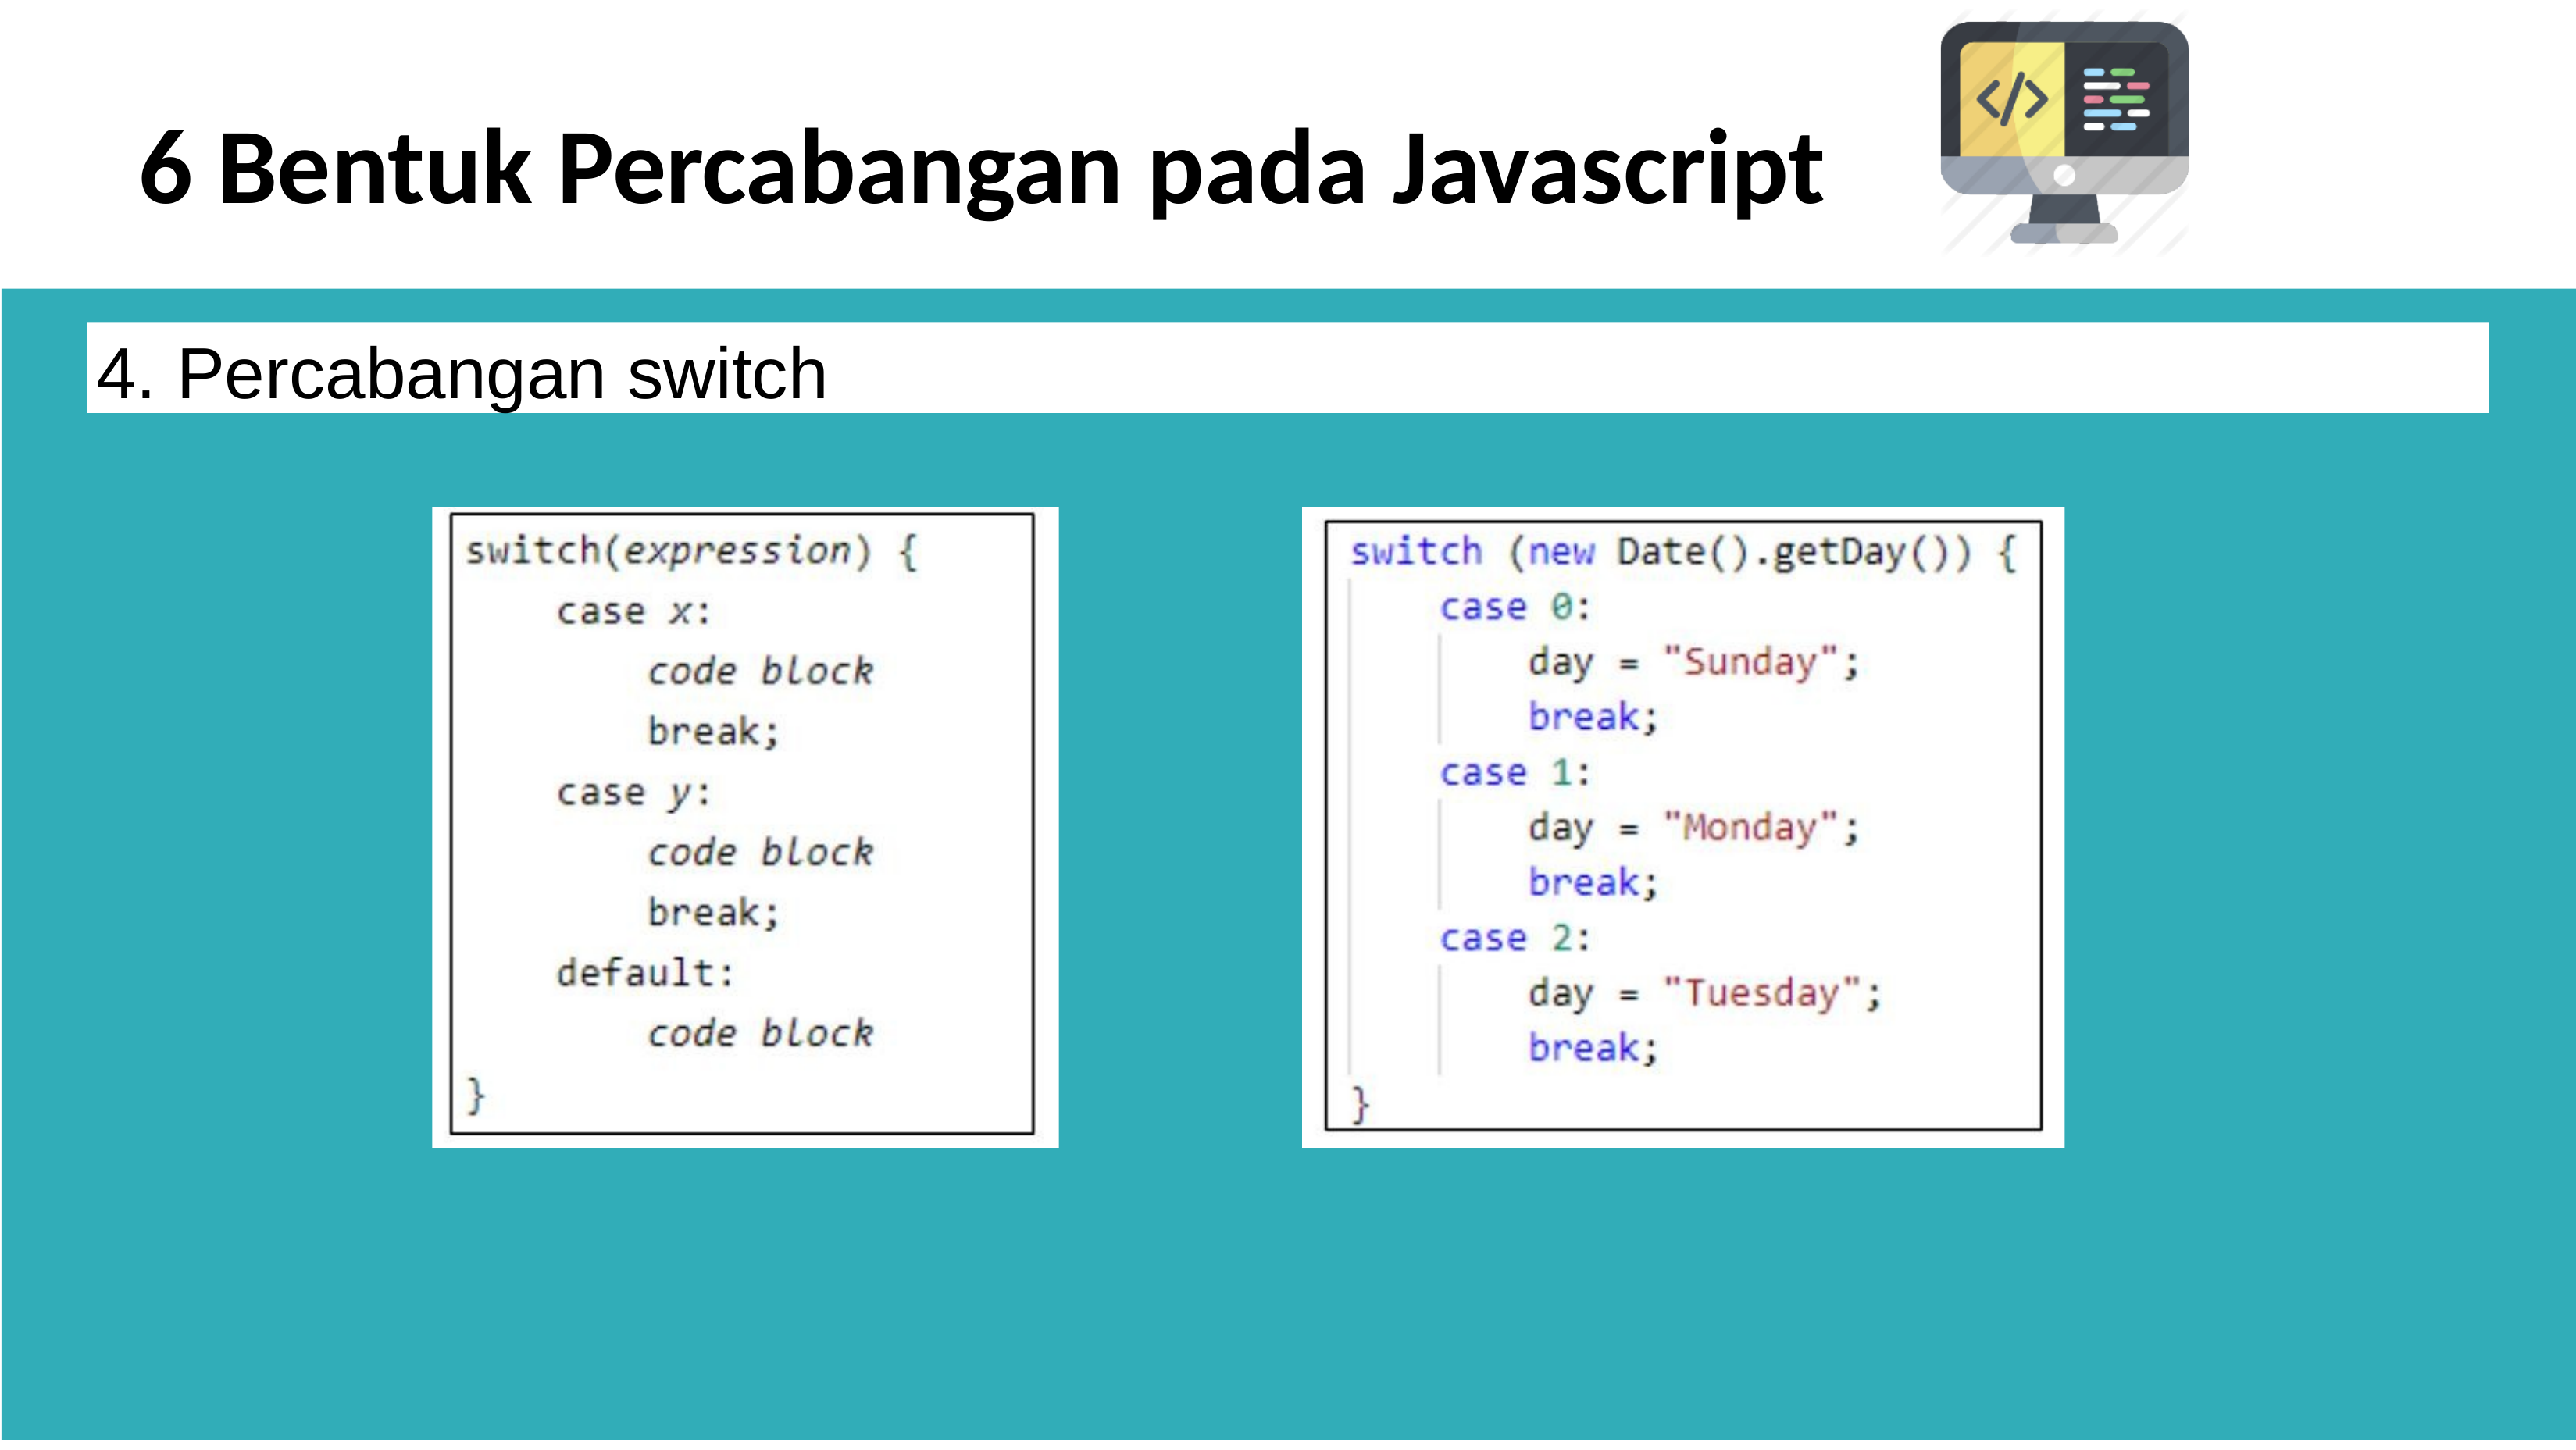

6 Bentuk Percabangan pada Javascript

4. Percabangan switch